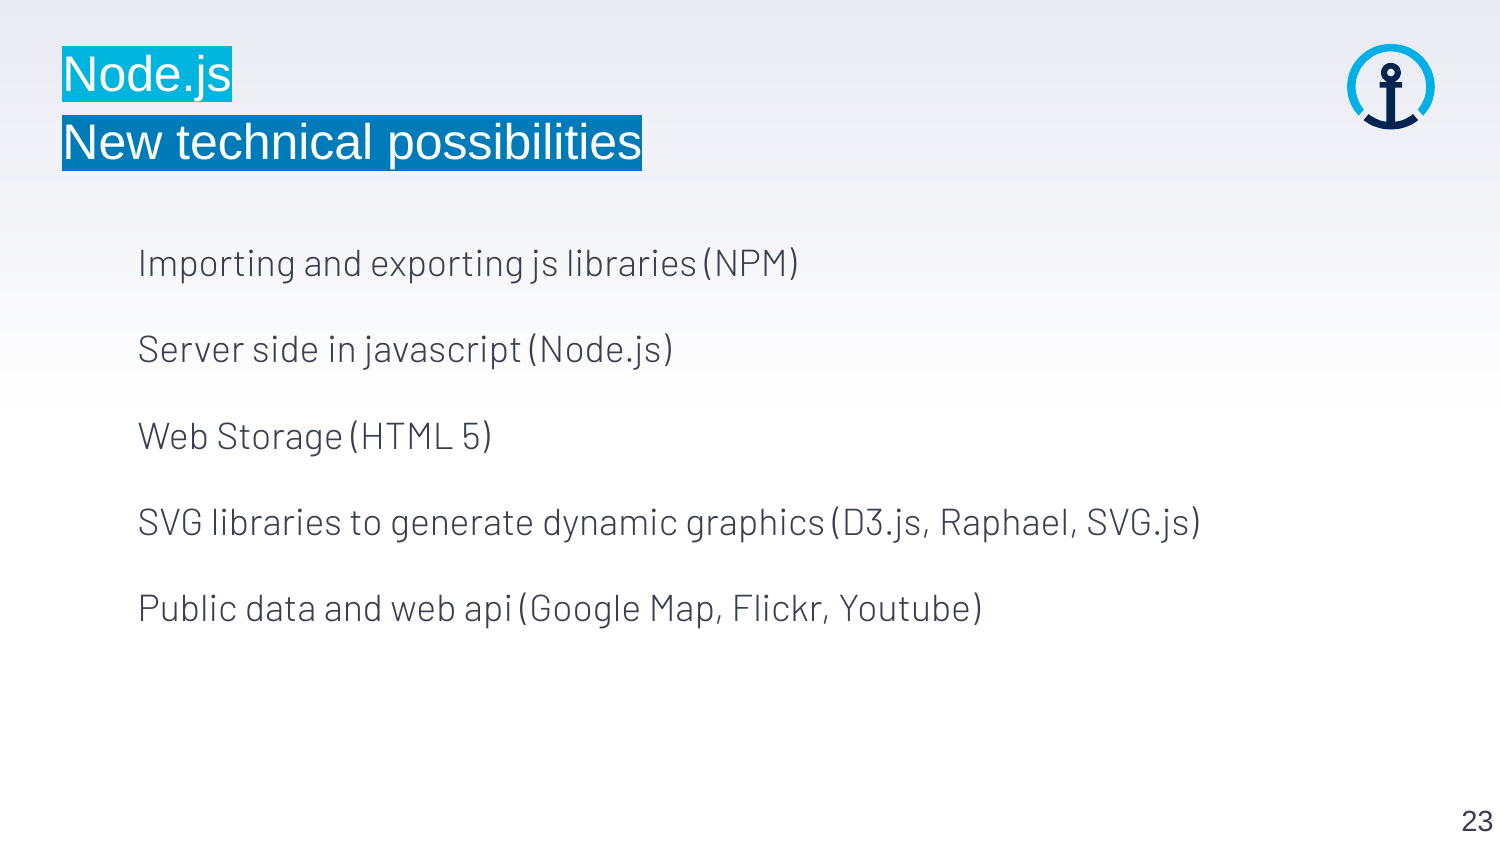

Node.js
New technical possibilities
Importing and exporting js libraries (NPM)
Server side in javascript (Node.js)
Web Storage (HTML 5)
SVG libraries to generate dynamic graphics (D3.js, Raphael, SVG.js)
Public data and web api (Google Map, Flickr, Youtube)

23